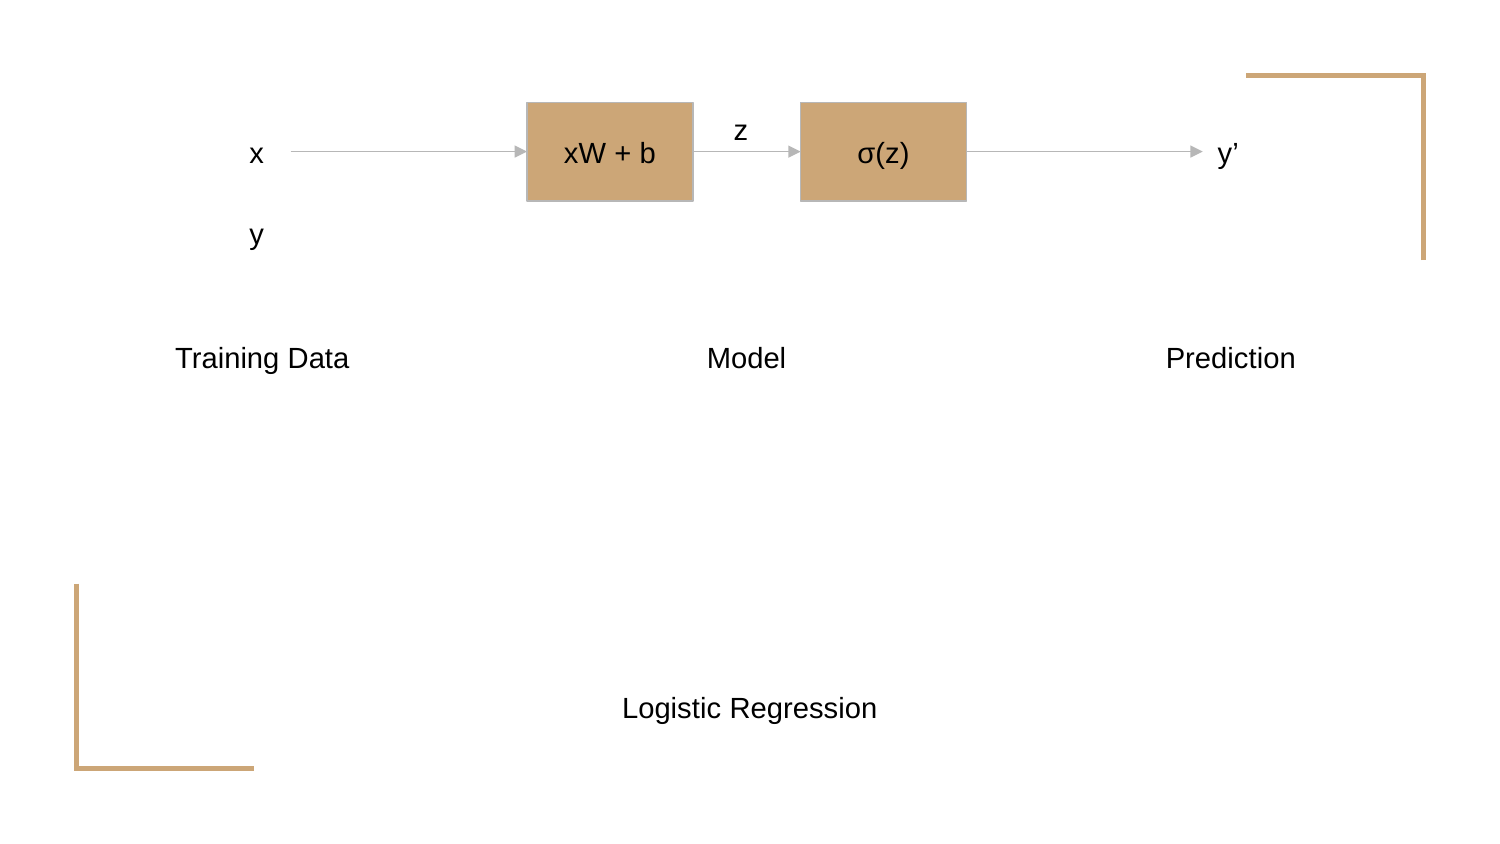

z
x
xW + b
σ(z)
y’
y
Training Data
Model
Prediction
Logistic Regression